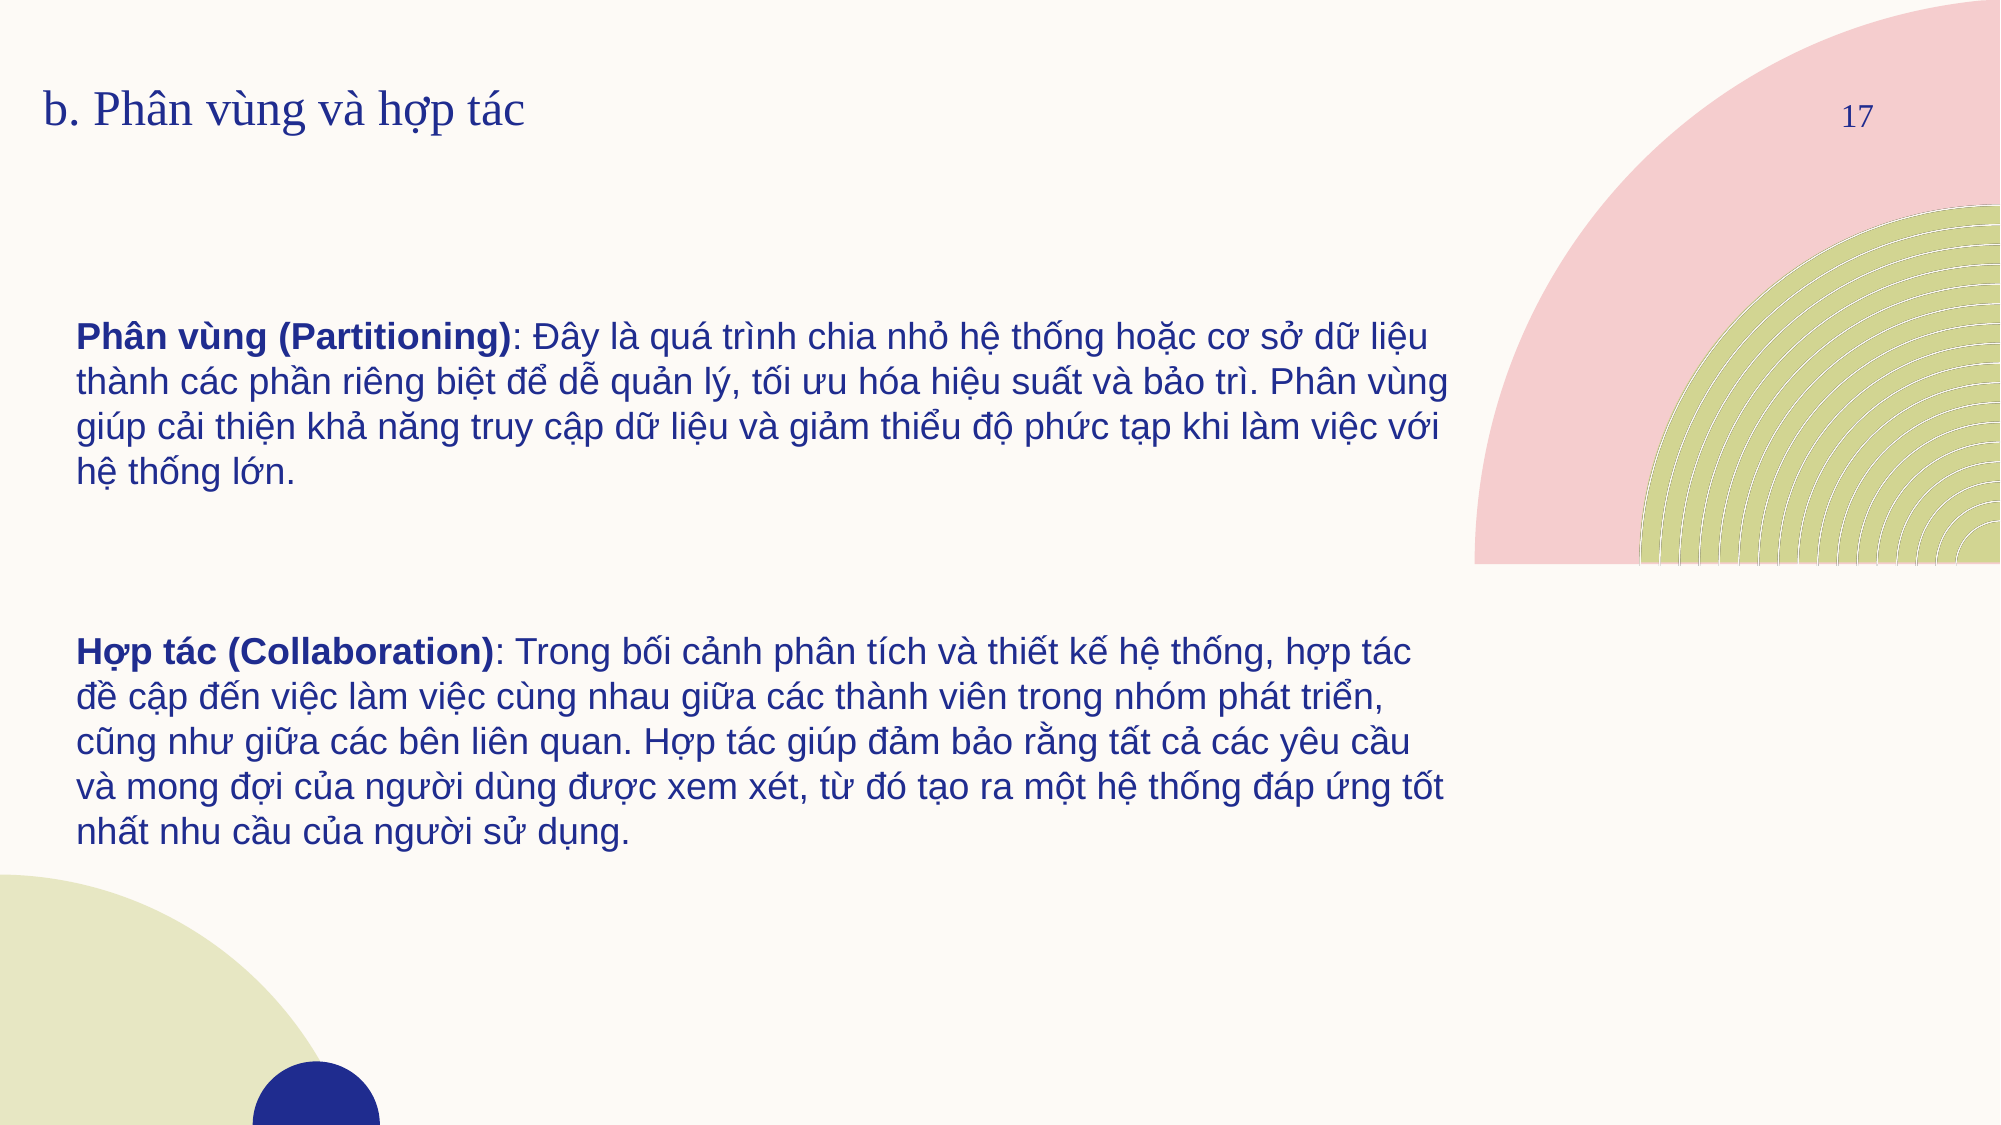

b. Phân vùng và hợp tác
17
Phân vùng (Partitioning): Đây là quá trình chia nhỏ hệ thống hoặc cơ sở dữ liệu thành các phần riêng biệt để dễ quản lý, tối ưu hóa hiệu suất và bảo trì. Phân vùng giúp cải thiện khả năng truy cập dữ liệu và giảm thiểu độ phức tạp khi làm việc với hệ thống lớn.

Hợp tác (Collaboration): Trong bối cảnh phân tích và thiết kế hệ thống, hợp tác đề cập đến việc làm việc cùng nhau giữa các thành viên trong nhóm phát triển, cũng như giữa các bên liên quan. Hợp tác giúp đảm bảo rằng tất cả các yêu cầu và mong đợi của người dùng được xem xét, từ đó tạo ra một hệ thống đáp ứng tốt nhất nhu cầu của người sử dụng.